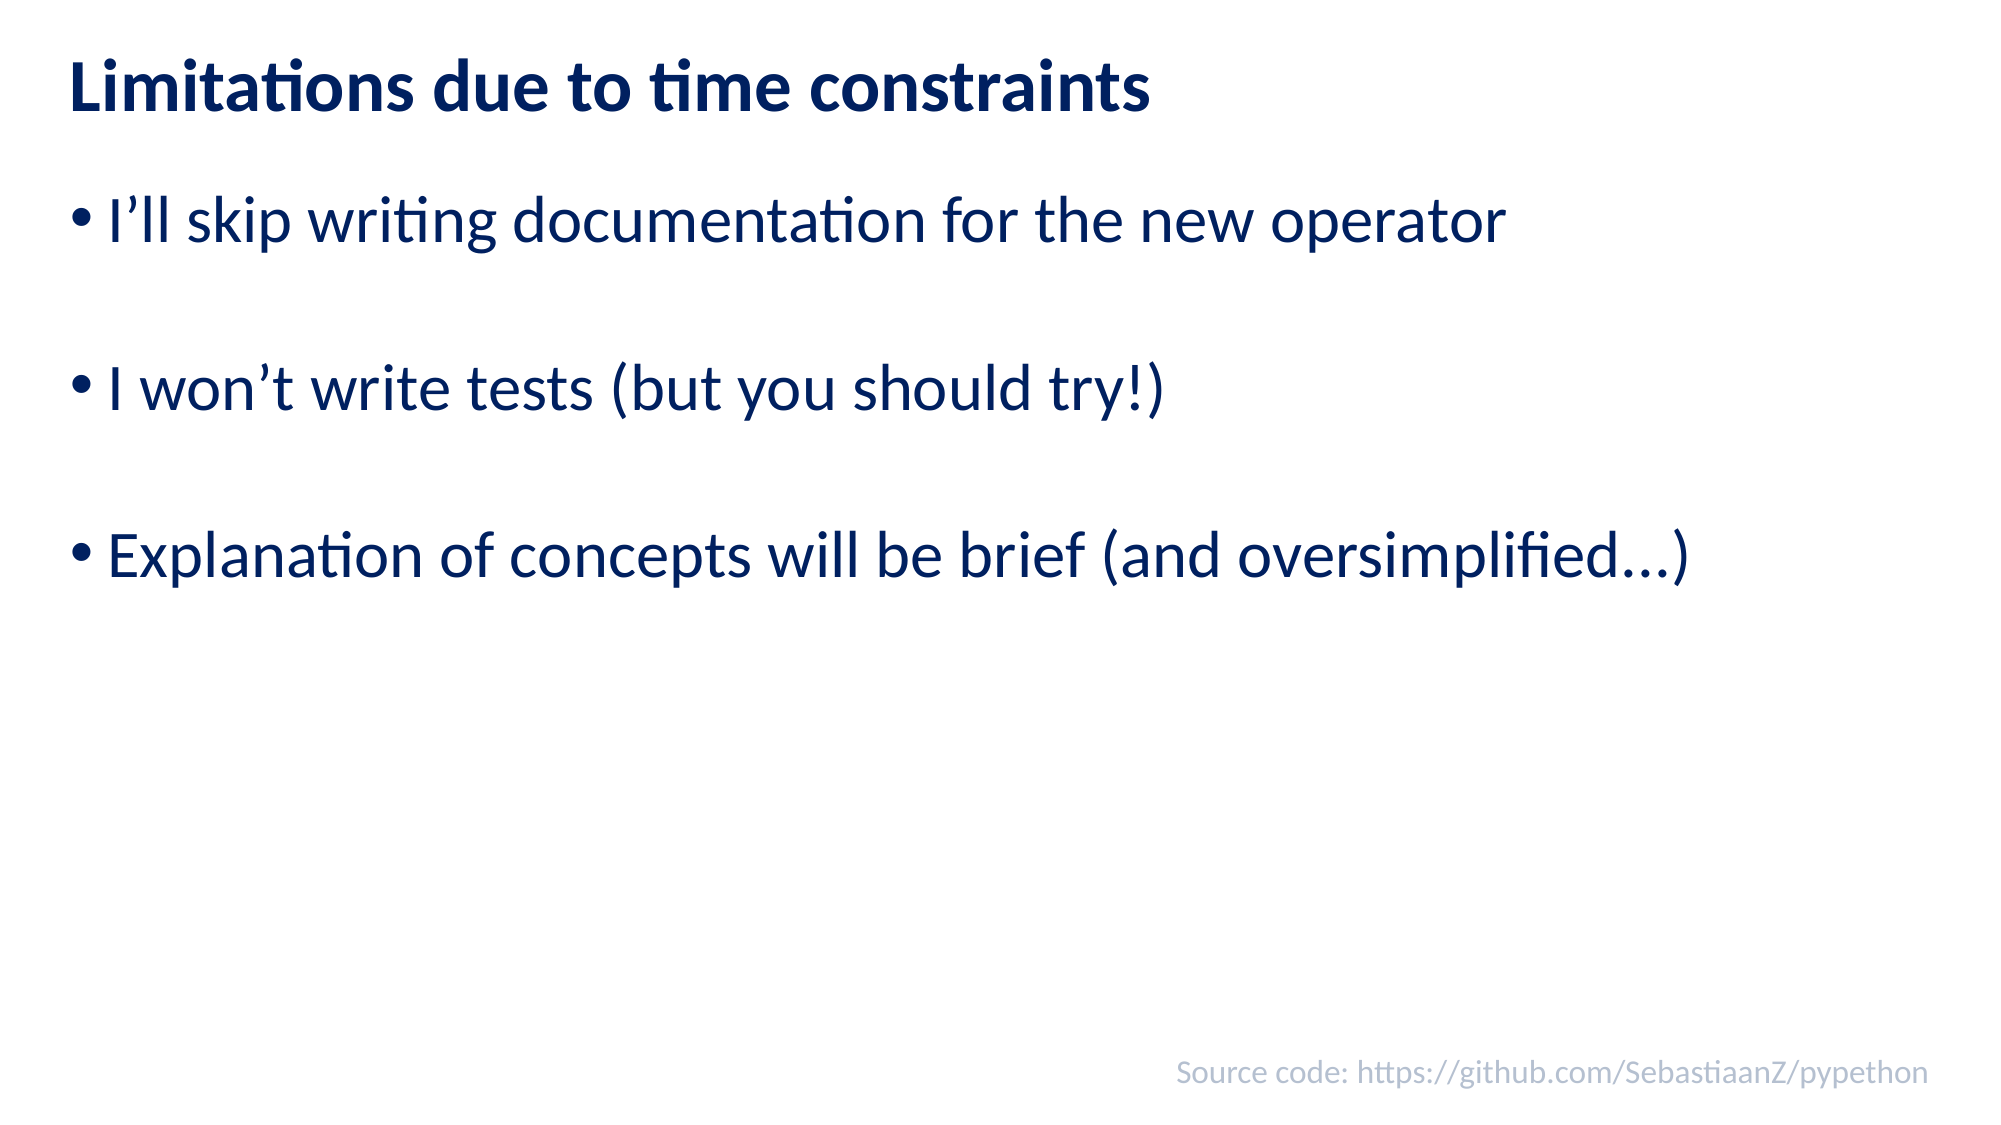

# Limitations due to time constraints
I’ll skip writing documentation for the new operator
I won’t write tests (but you should try!)
Explanation of concepts will be brief (and oversimplified...)
Source code: https://github.com/SebastiaanZ/pypethon